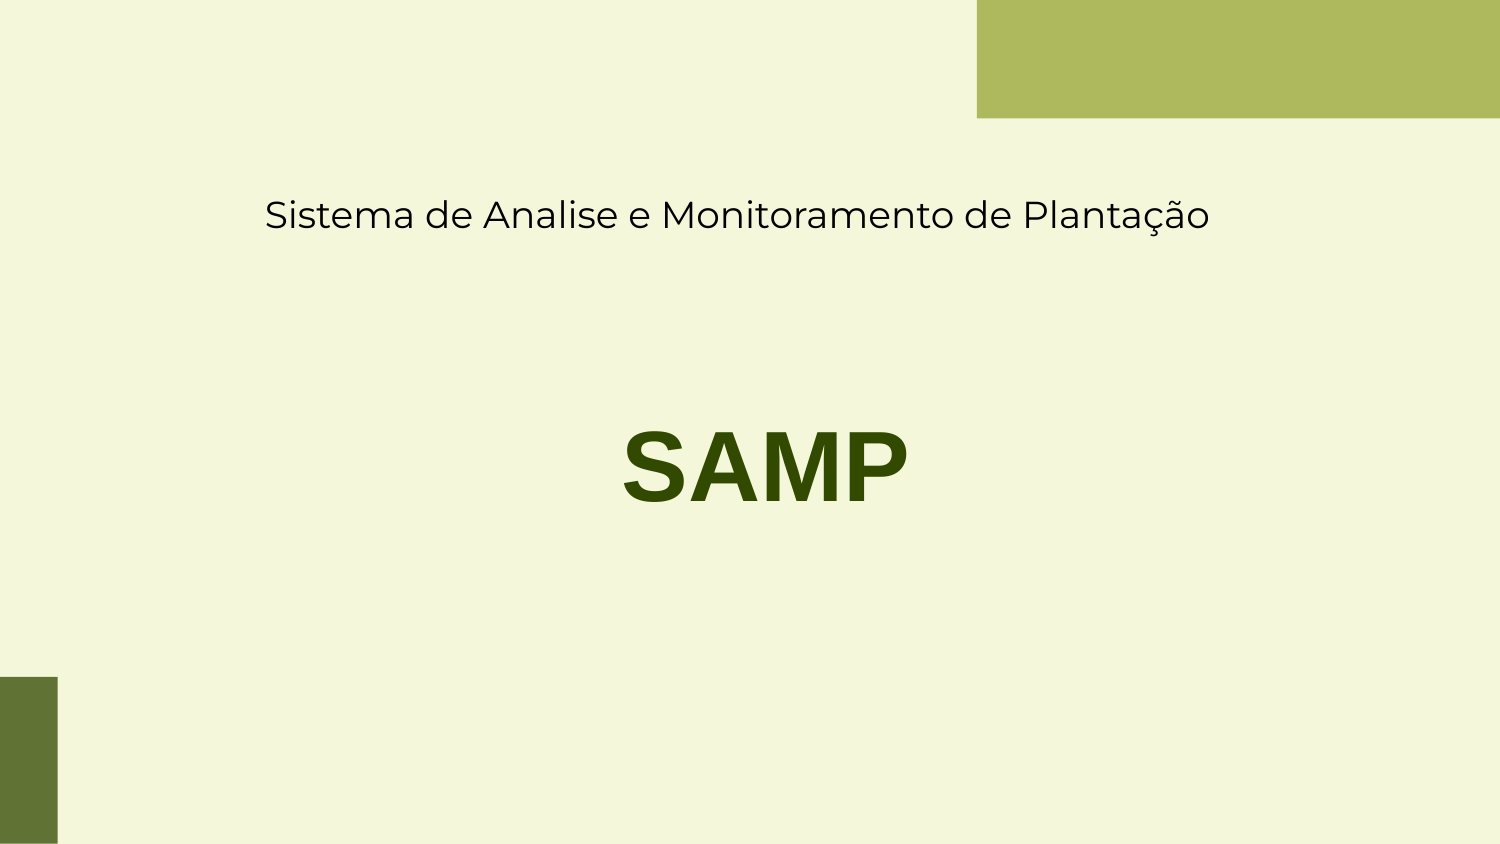

Sistema de Analise e Monitoramento de Plantação
# SAMP